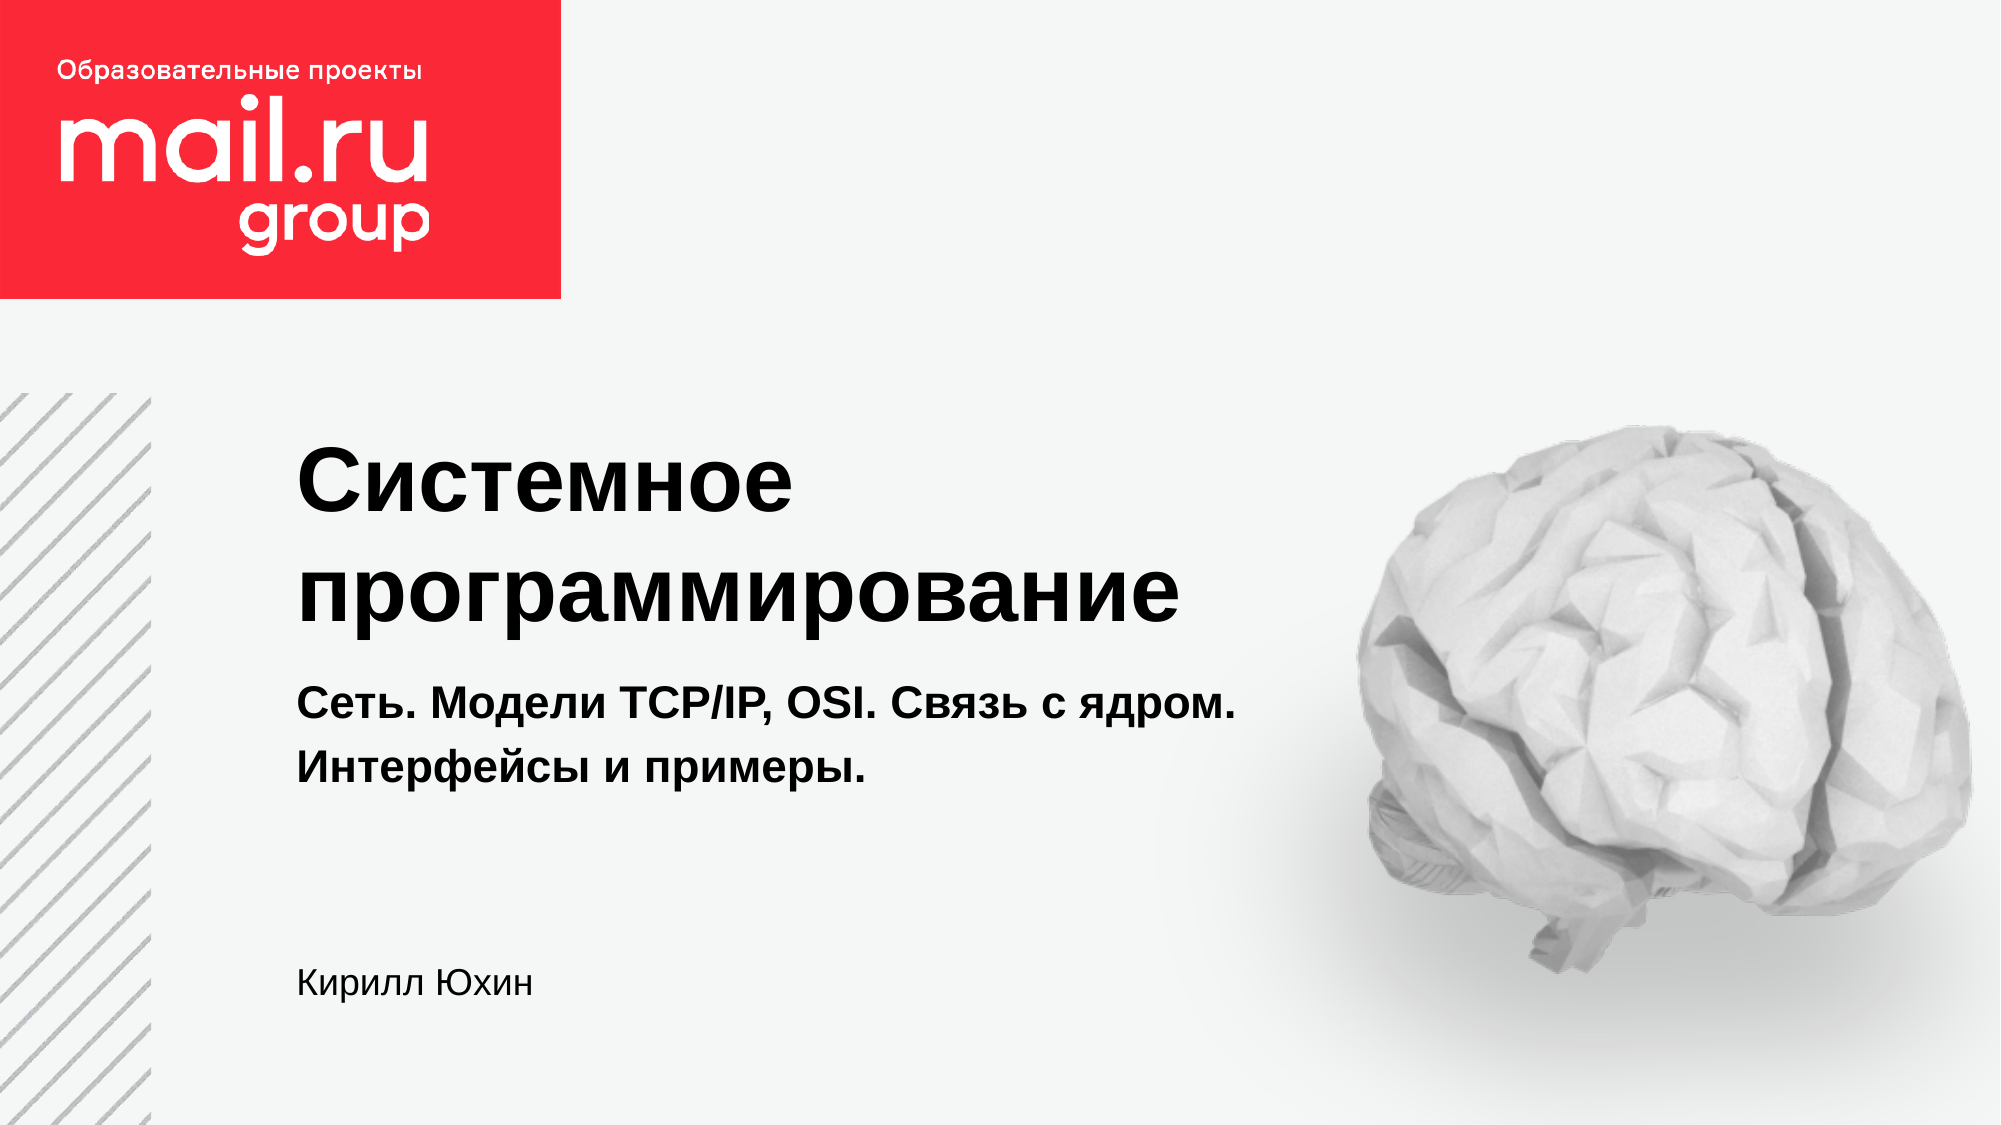

Системное программирование
Сеть. Модели TCP/IP, OSI. Связь с ядром. Интерфейсы и примеры.
Кирилл Юхин